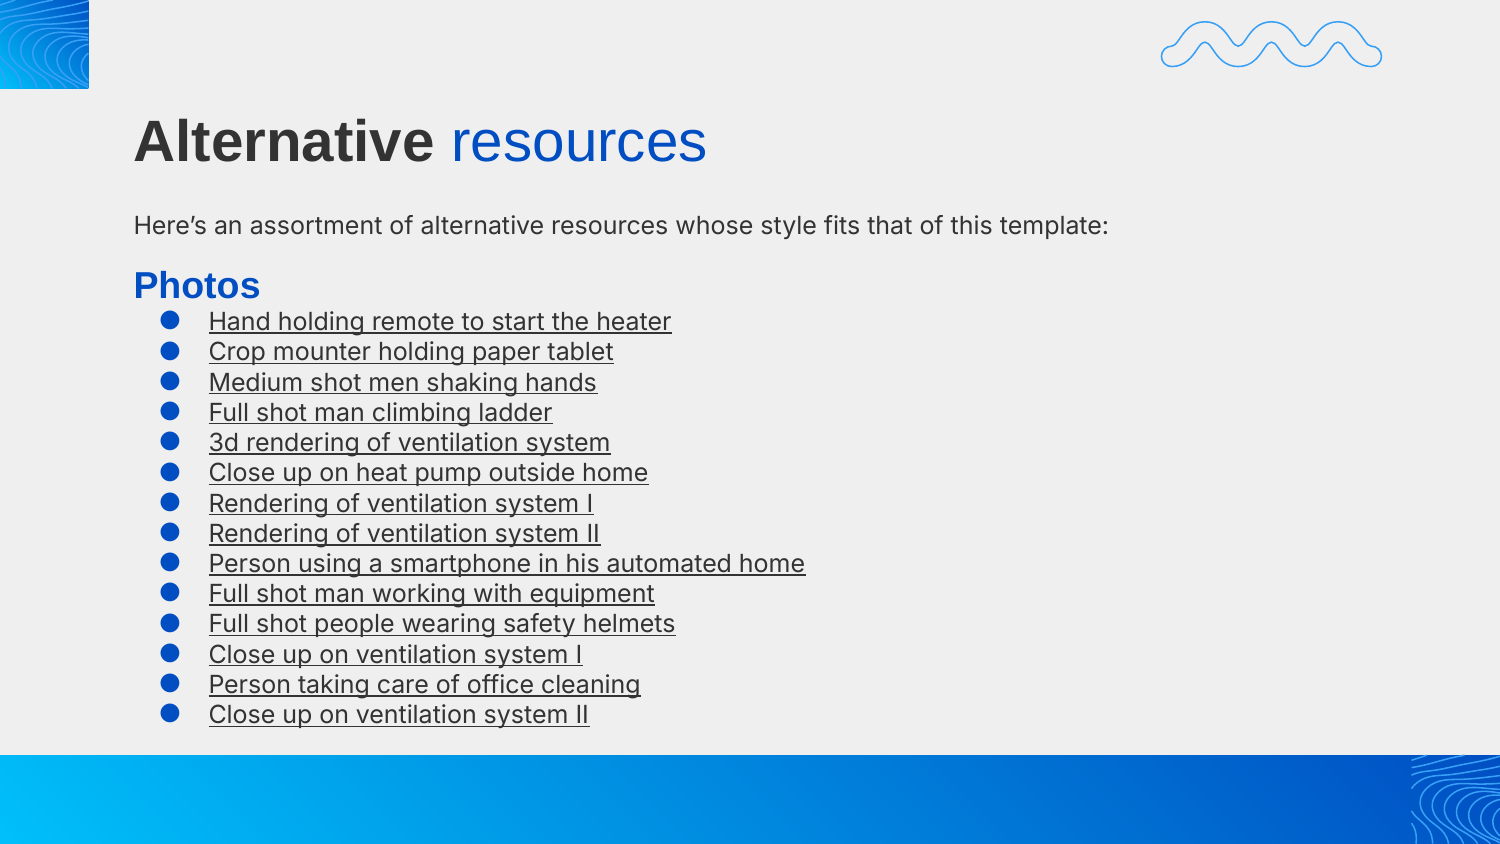

# Alternative resources
Here’s an assortment of alternative resources whose style fits that of this template:
Photos
Hand holding remote to start the heater
Crop mounter holding paper tablet
Medium shot men shaking hands
Full shot man climbing ladder
3d rendering of ventilation system
Close up on heat pump outside home
Rendering of ventilation system I
Rendering of ventilation system II
Person using a smartphone in his automated home
Full shot man working with equipment
Full shot people wearing safety helmets
Close up on ventilation system I
Person taking care of office cleaning
Close up on ventilation system II